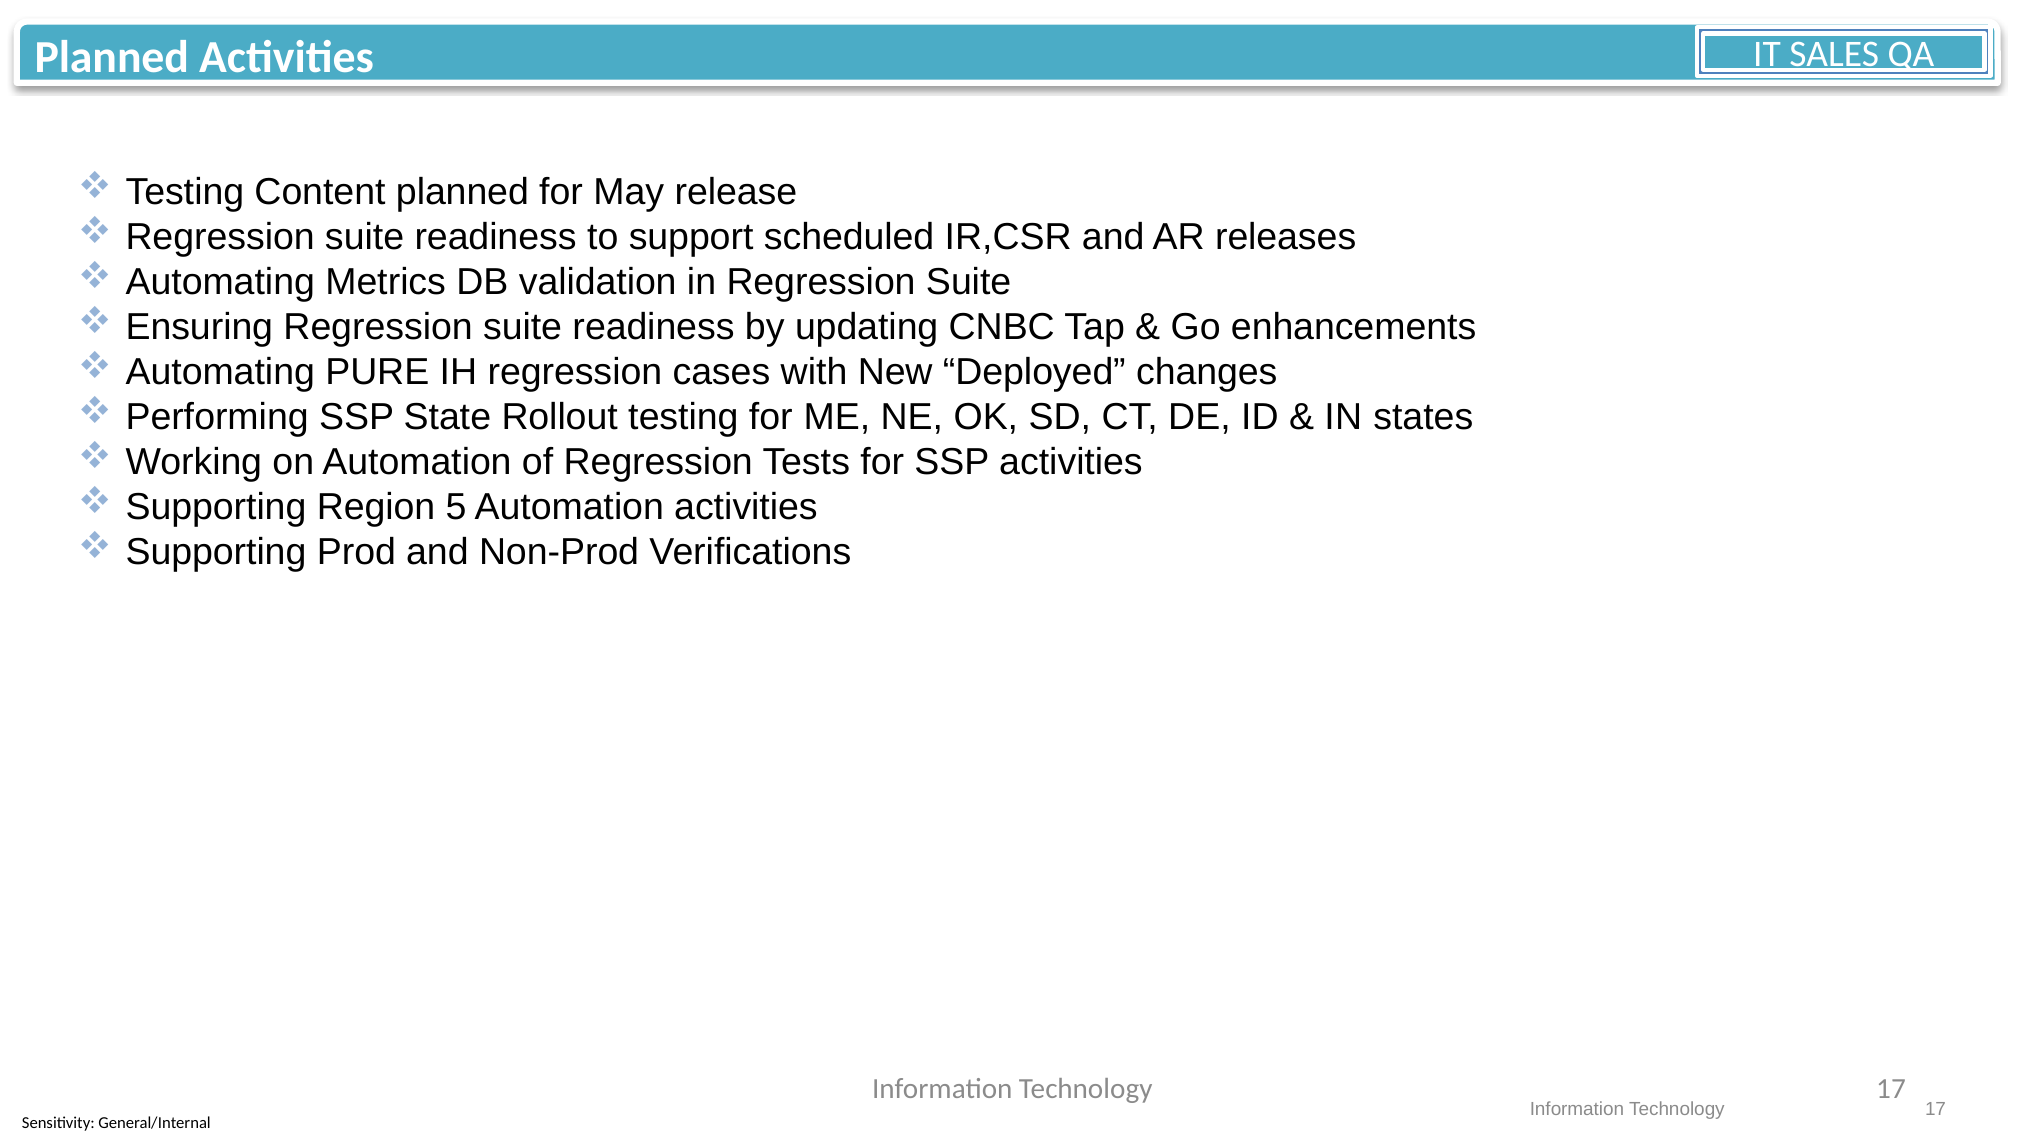

Planned Activities
IT SALES QA
Testing Content planned for May release
Regression suite readiness to support scheduled IR,CSR and AR releases
Automating Metrics DB validation in Regression Suite
Ensuring Regression suite readiness by updating CNBC Tap & Go enhancements
Automating PURE IH regression cases with New “Deployed” changes
Performing SSP State Rollout testing for ME, NE, OK, SD, CT, DE, ID & IN states
Working on Automation of Regression Tests for SSP activities
Supporting Region 5 Automation activities
Supporting Prod and Non-Prod Verifications
Information Technology
17
17
Information Technology